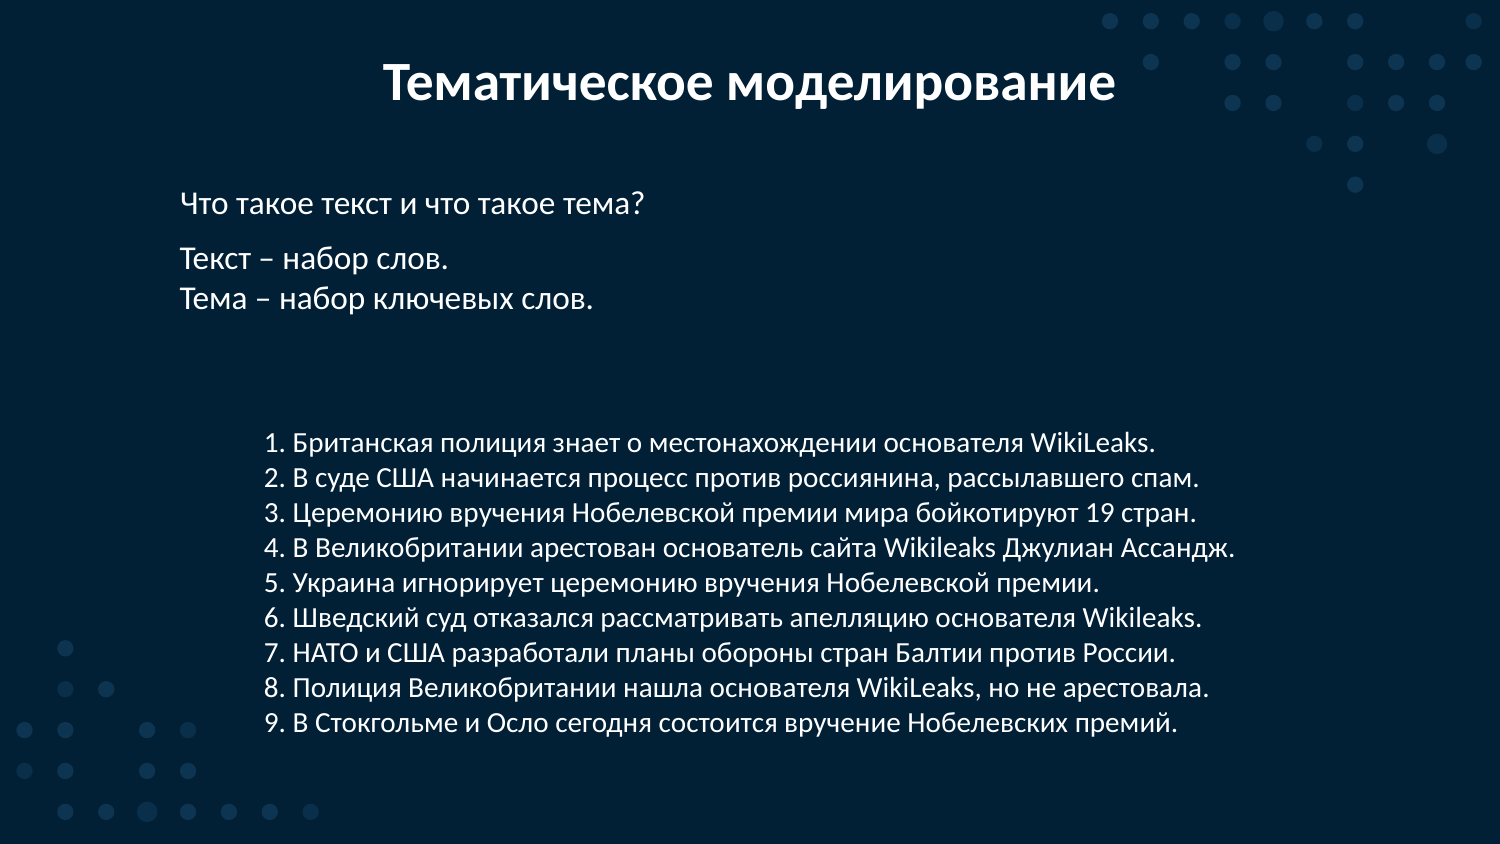

# Тематическое моделирование
Что такое текст и что такое тема?
Текст – набор слов.
Тема – набор ключевых слов.
1. Британская полиция знает о местонахождении основателя WikiLeaks.
2. В суде США начинается процесс против россиянина, рассылавшего спам.
3. Церемонию вручения Нобелевской премии мира бойкотируют 19 стран.
4. В Великобритании арестован основатель сайта Wikileaks Джулиан Ассандж.
5. Украина игнорирует церемонию вручения Нобелевской премии.
6. Шведский суд отказался рассматривать апелляцию основателя Wikileaks.
7. НАТО и США разработали планы обороны стран Балтии против России.
8. Полиция Великобритании нашла основателя WikiLeaks, но не арестовала.
9. В Стокгольме и Осло сегодня состоится вручение Нобелевских премий.